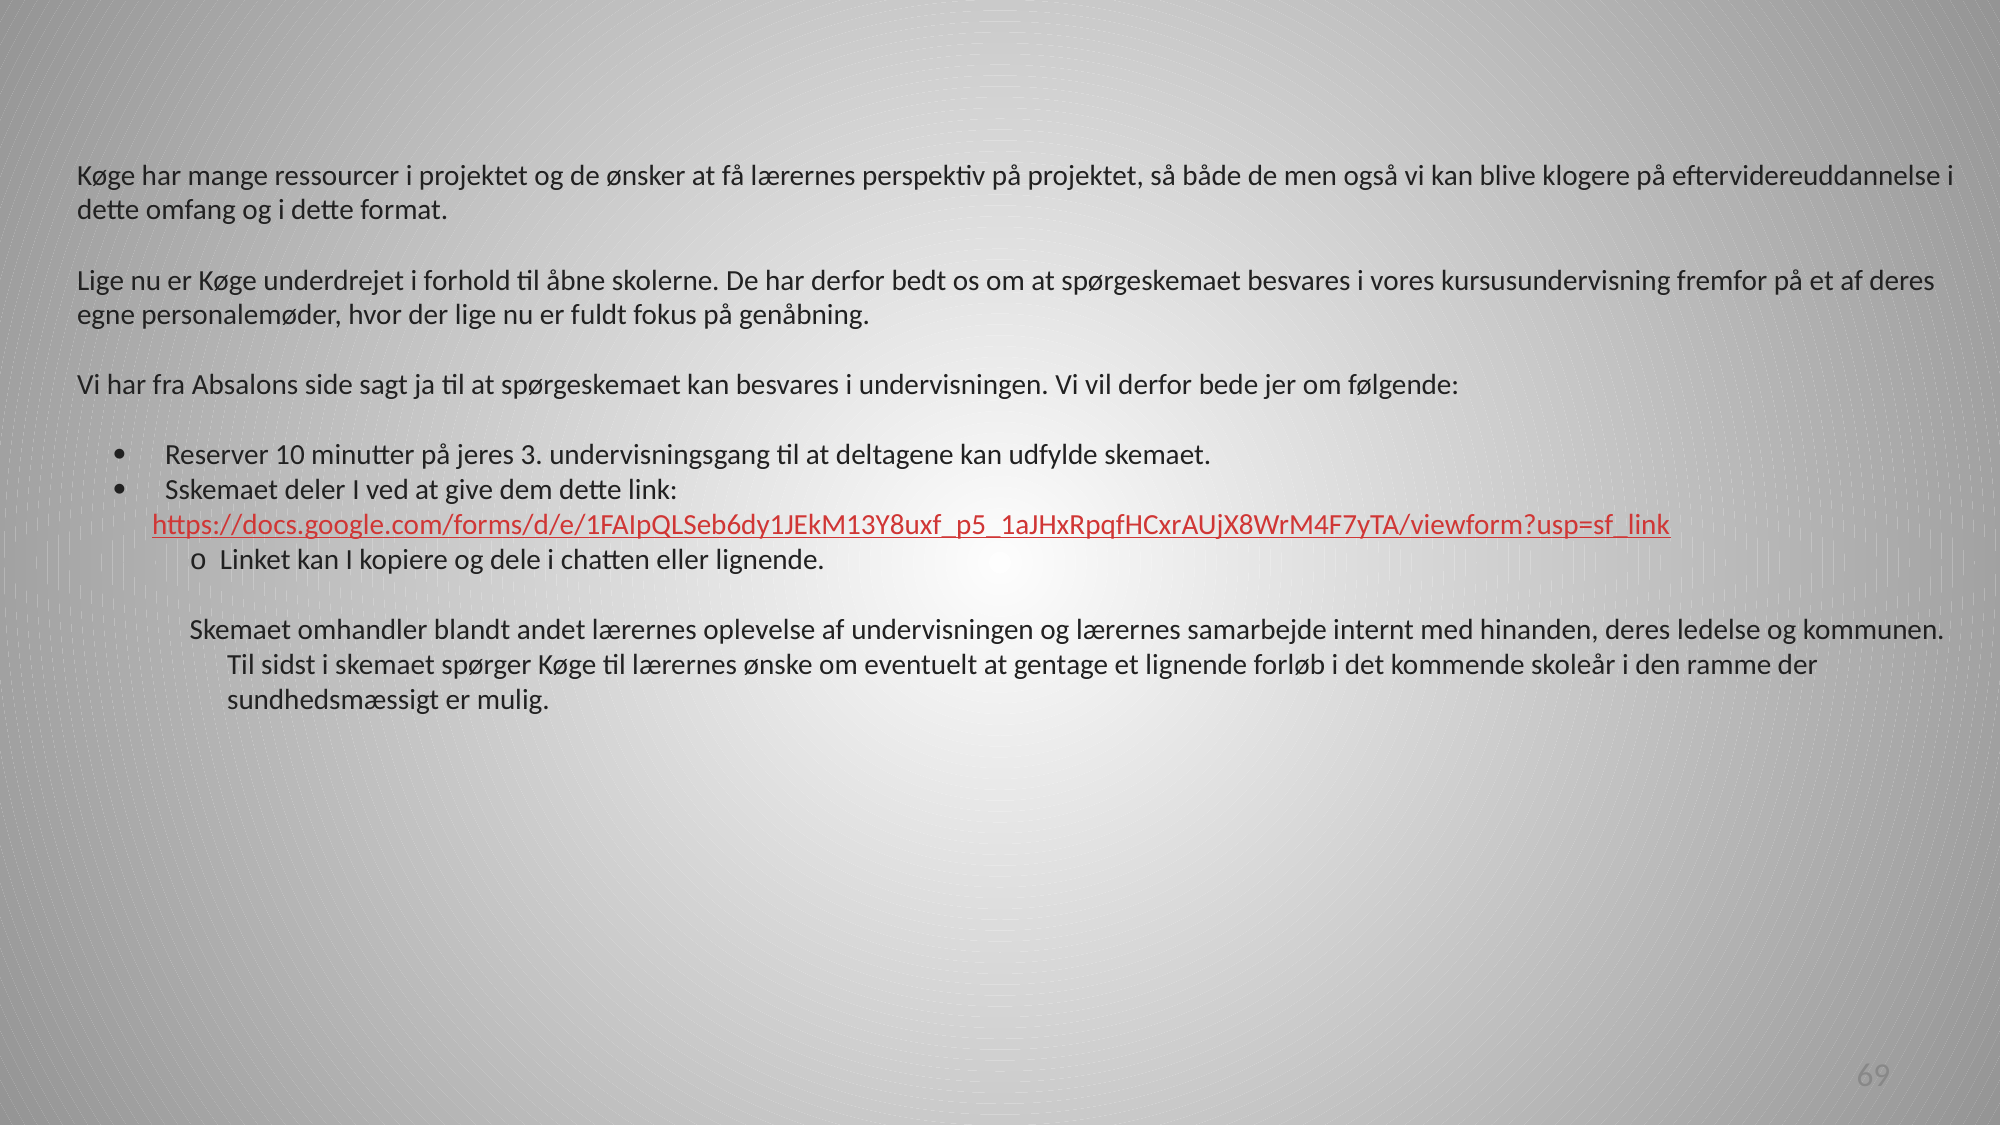

Køge har mange ressourcer i projektet og de ønsker at få lærernes perspektiv på projektet, så både de men også vi kan blive klogere på eftervidereuddannelse i dette omfang og i dette format.

Lige nu er Køge underdrejet i forhold til åbne skolerne. De har derfor bedt os om at spørgeskemaet besvares i vores kursusundervisning fremfor på et af deres egne personalemøder, hvor der lige nu er fuldt fokus på genåbning.

Vi har fra Absalons side sagt ja til at spørgeskemaet kan besvares i undervisningen. Vi vil derfor bede jer om følgende:

•         Reserver 10 minutter på jeres 3. undervisningsgang til at deltagene kan udfylde skemaet.
•         Sskemaet deler I ved at give dem dette link: https://docs.google.com/forms/d/e/1FAIpQLSeb6dy1JEkM13Y8uxf_p5_1aJHxRpqfHCxrAUjX8WrM4F7yTA/viewform?usp=sf_link
o   Linket kan I kopiere og dele i chatten eller lignende.

Skemaet omhandler blandt andet lærernes oplevelse af undervisningen og lærernes samarbejde internt med hinanden, deres ledelse og kommunen. Til sidst i skemaet spørger Køge til lærernes ønske om eventuelt at gentage et lignende forløb i det kommende skoleår i den ramme der sundhedsmæssigt er mulig.
69